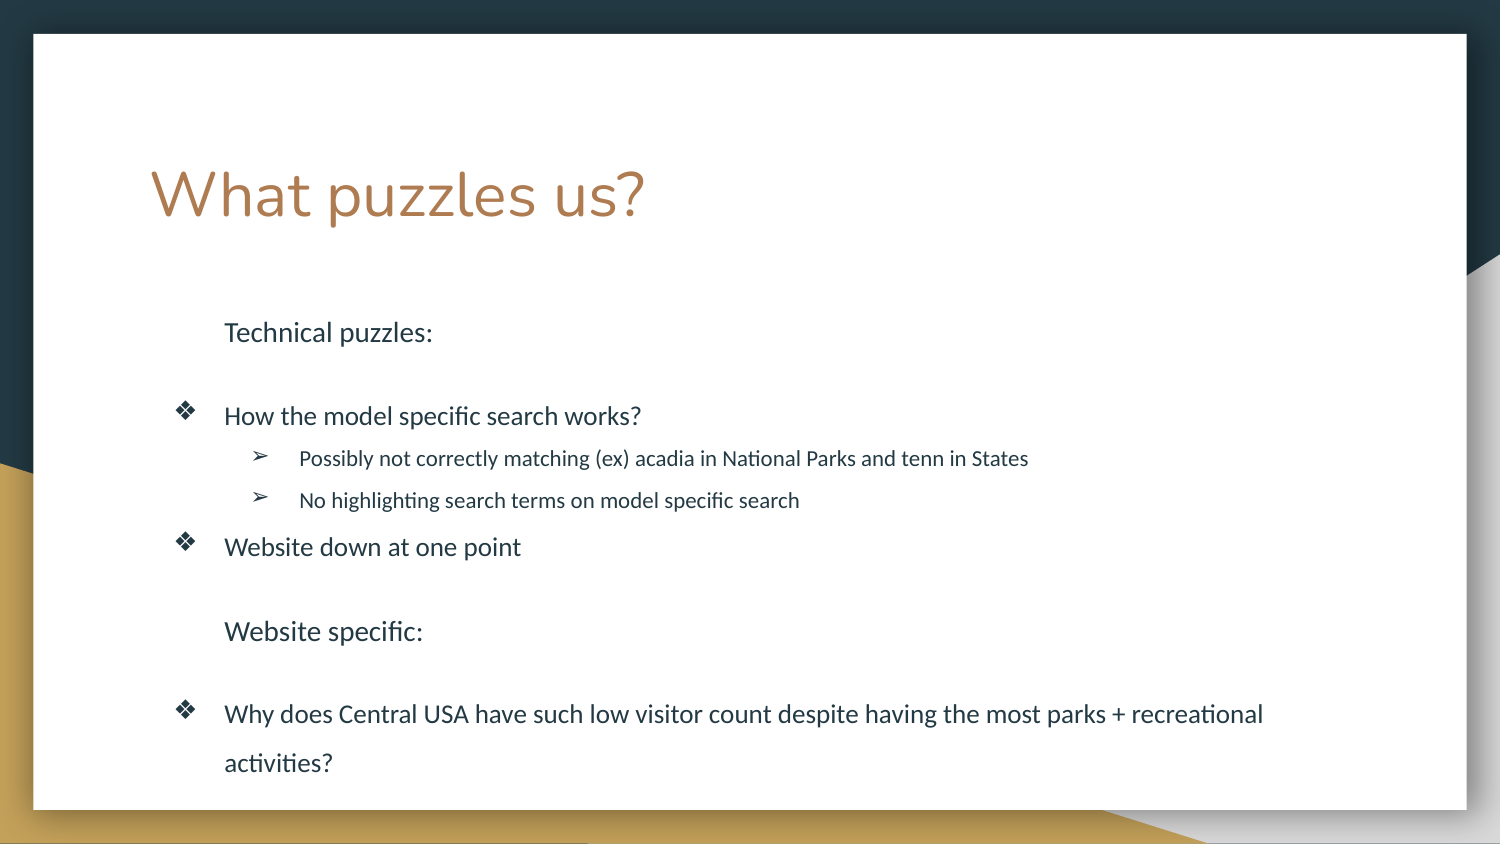

# What puzzles us?
Technical puzzles:
How the model specific search works?
Possibly not correctly matching (ex) acadia in National Parks and tenn in States
No highlighting search terms on model specific search
Website down at one point
Website specific:
Why does Central USA have such low visitor count despite having the most parks + recreational activities?